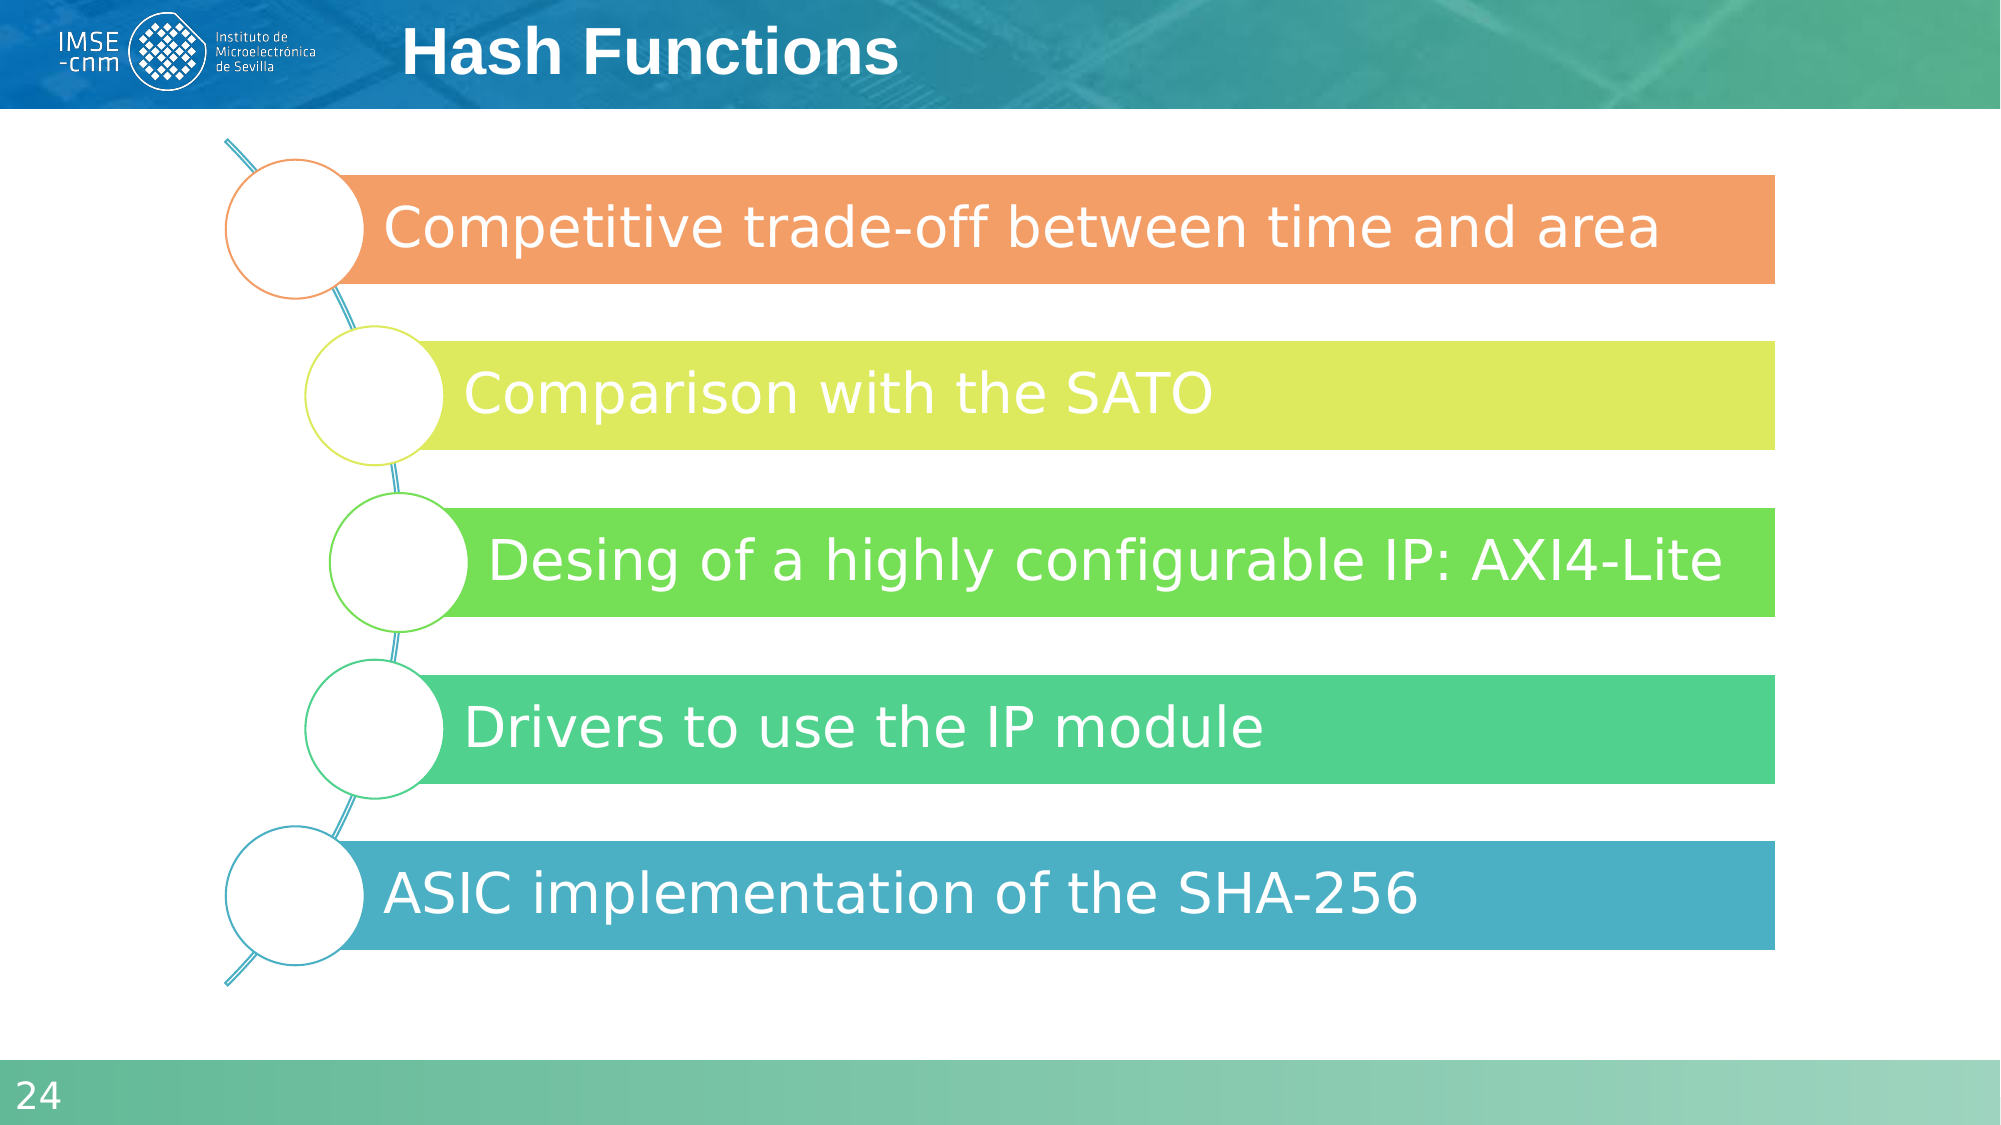

Hash Functions
Competitive trade-off between time and area
Comparison with the SATO
Desing of a highly configurable IP: AXI4-Lite
Drivers to use the IP module
ASIC implementation of the SHA-256

24